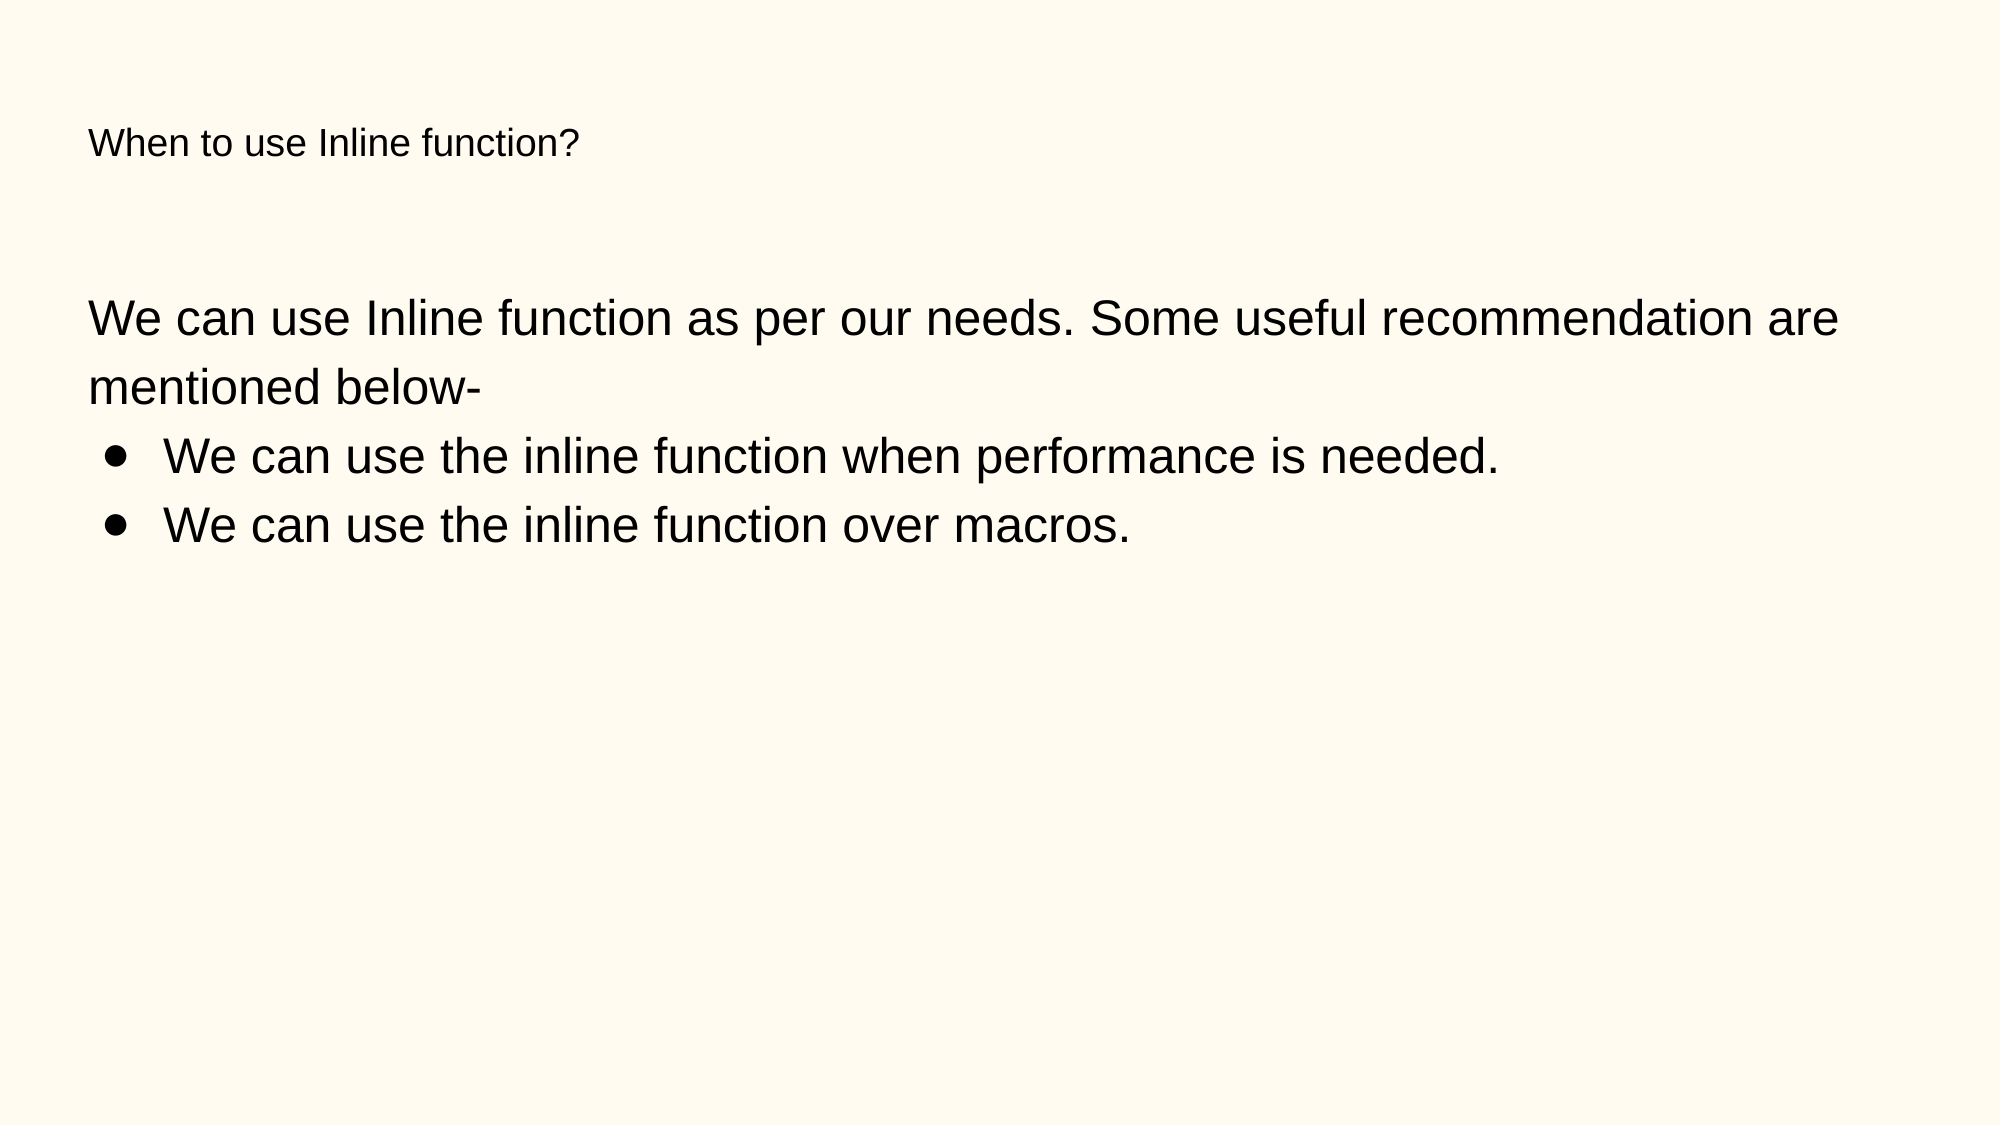

# When to use Inline function?
We can use Inline function as per our needs. Some useful recommendation are mentioned below-
We can use the inline function when performance is needed.
We can use the inline function over macros.